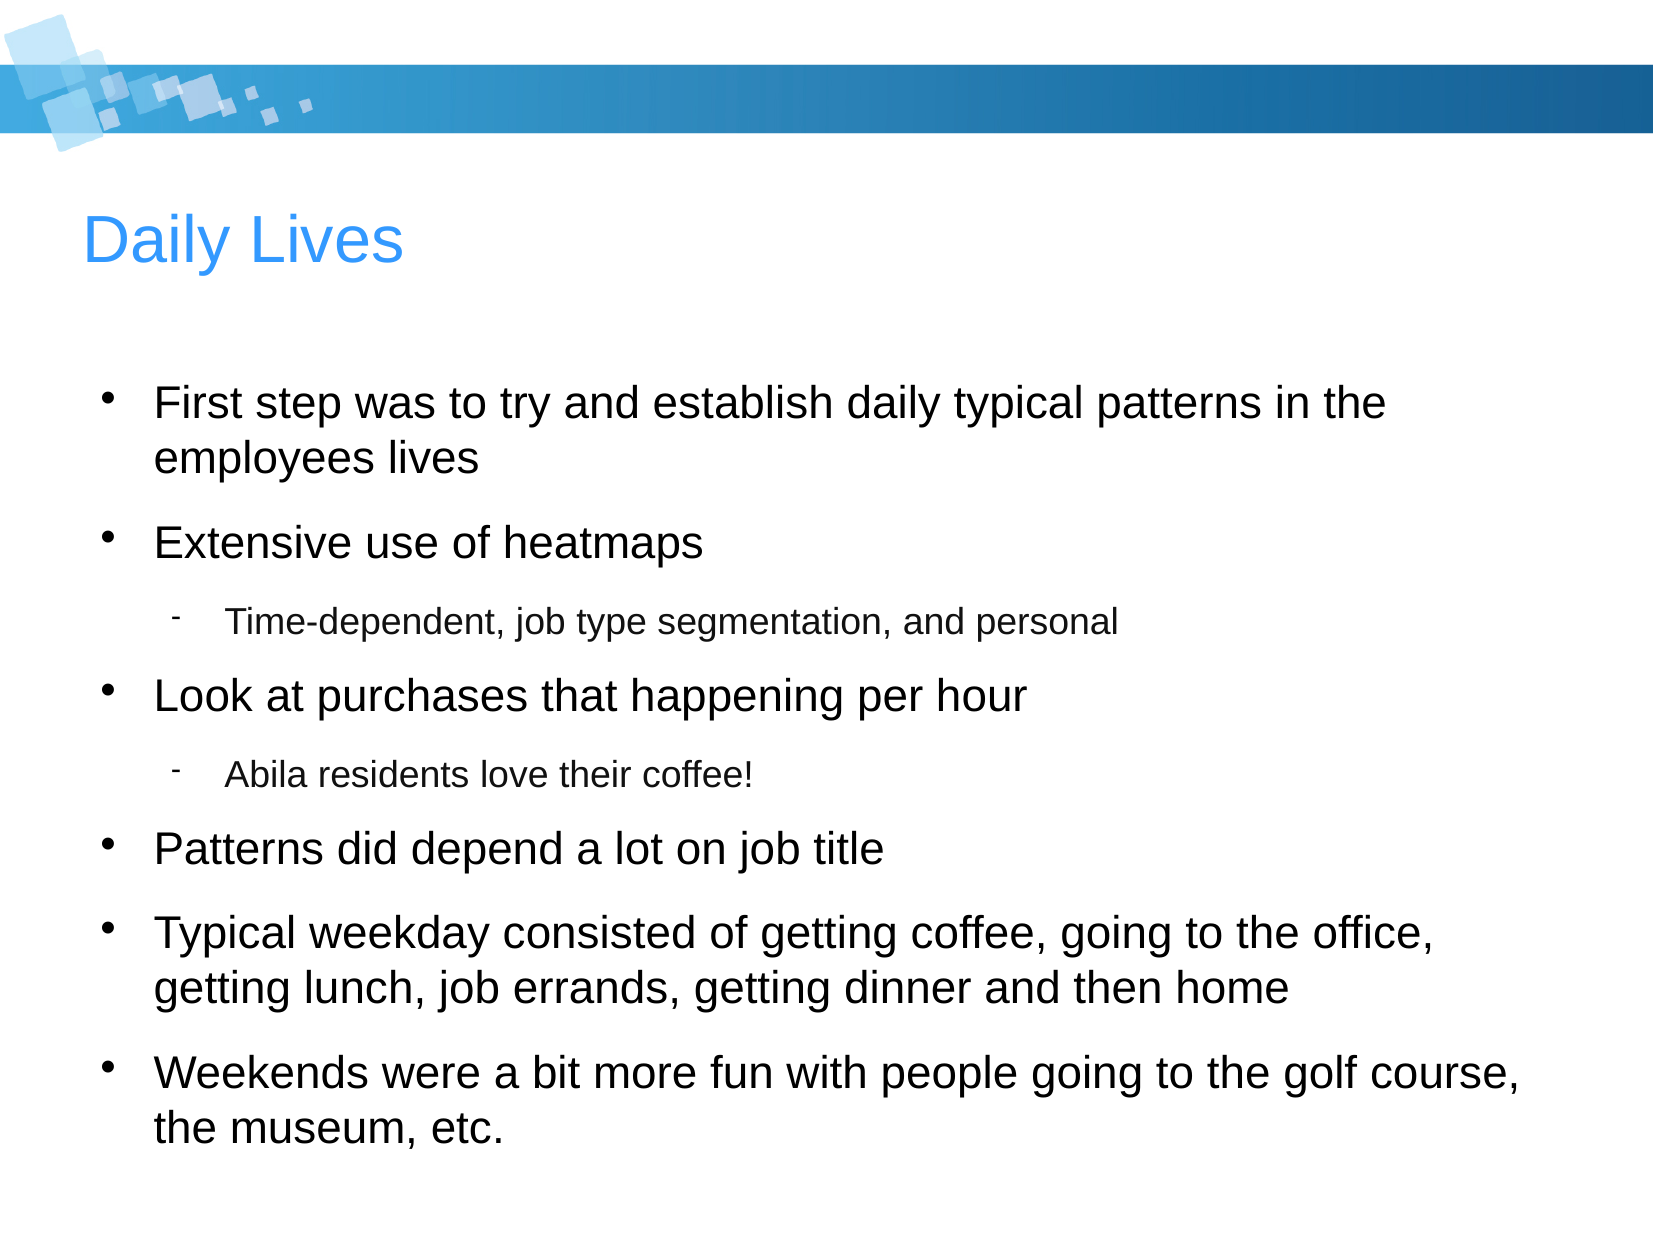

# Daily Lives
First step was to try and establish daily typical patterns in the employees lives
Extensive use of heatmaps
Time-dependent, job type segmentation, and personal
Look at purchases that happening per hour
Abila residents love their coffee!
Patterns did depend a lot on job title
Typical weekday consisted of getting coffee, going to the office, getting lunch, job errands, getting dinner and then home
Weekends were a bit more fun with people going to the golf course, the museum, etc.